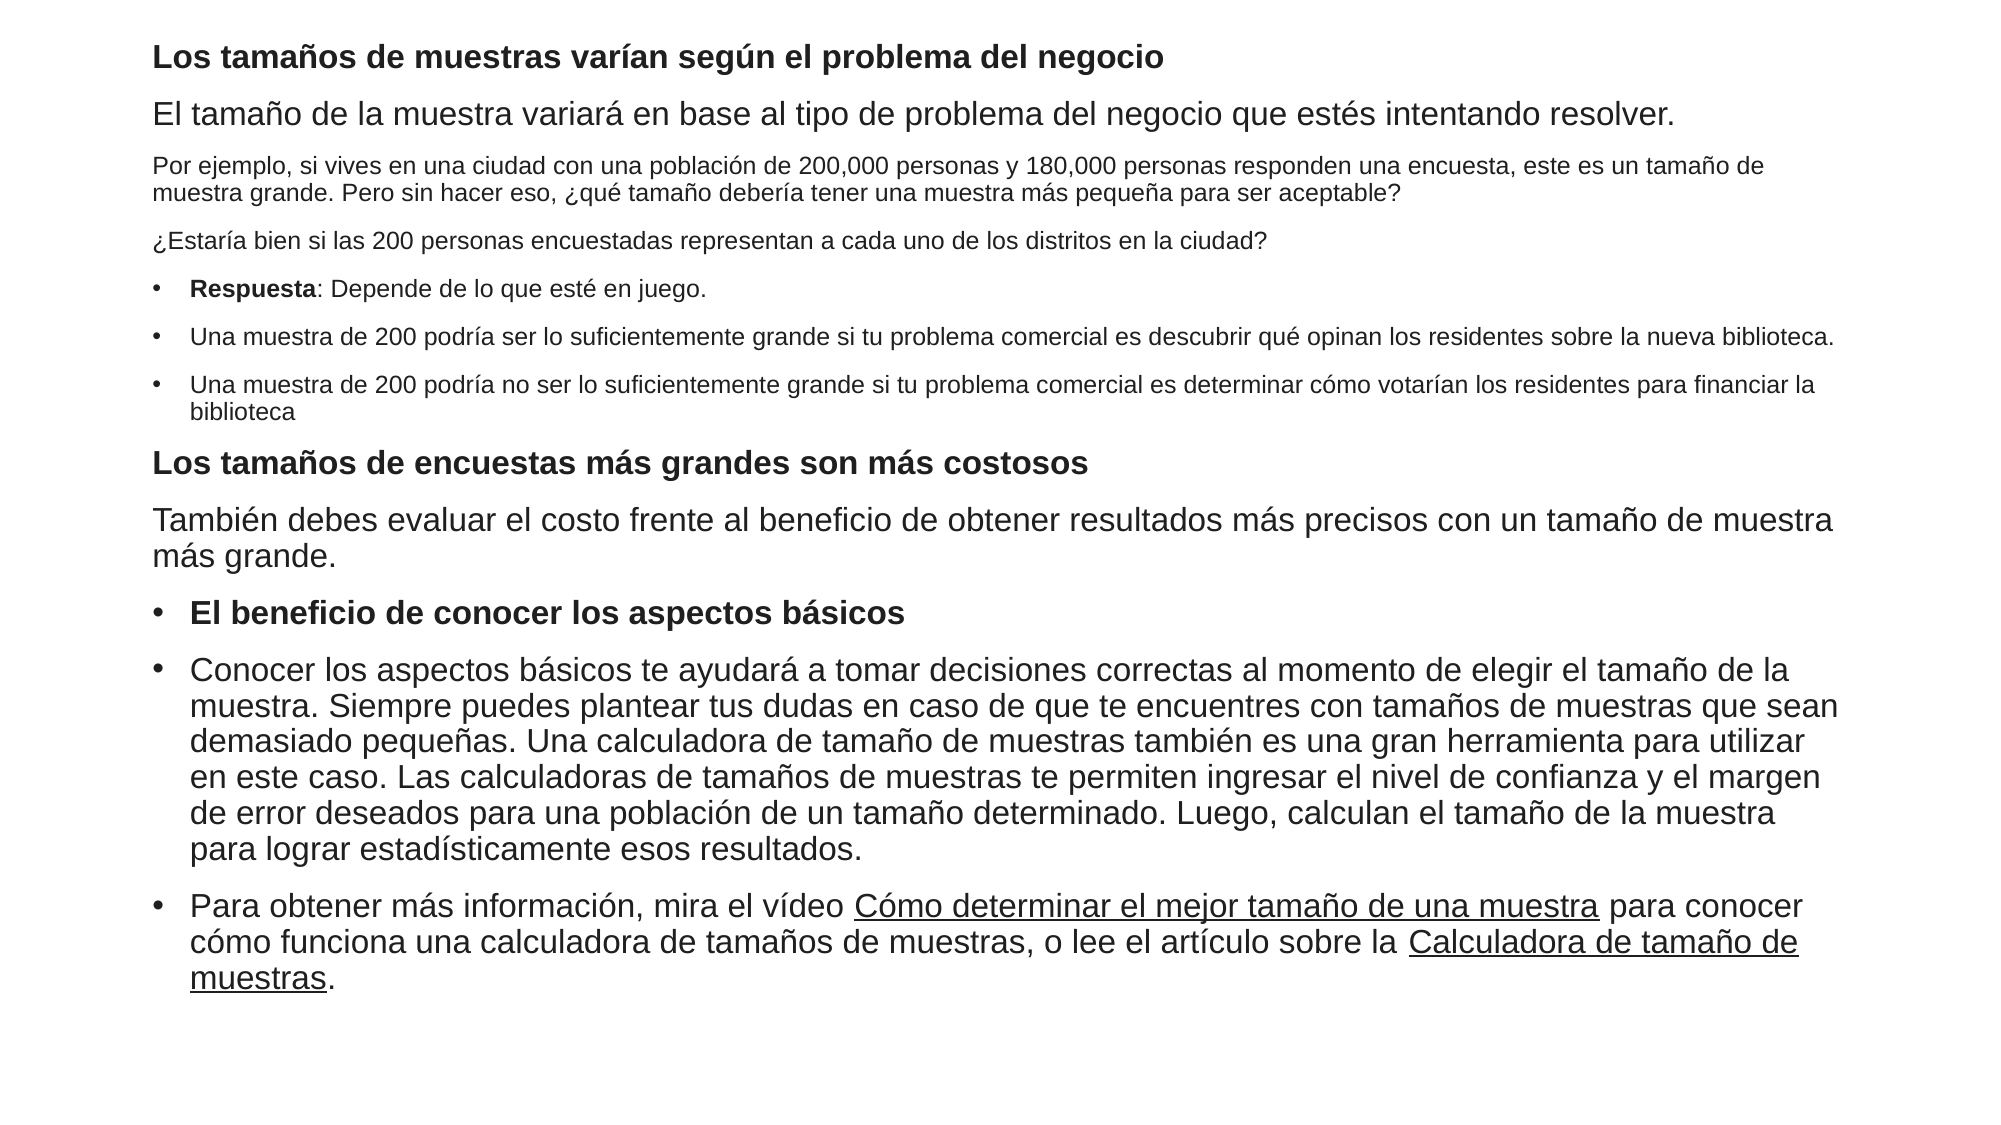

Los tamaños de muestras varían según el problema del negocio
El tamaño de la muestra variará en base al tipo de problema del negocio que estés intentando resolver.
Por ejemplo, si vives en una ciudad con una población de 200,000 personas y 180,000 personas responden una encuesta, este es un tamaño de muestra grande. Pero sin hacer eso, ¿qué tamaño debería tener una muestra más pequeña para ser aceptable?
¿Estaría bien si las 200 personas encuestadas representan a cada uno de los distritos en la ciudad?
Respuesta: Depende de lo que esté en juego.
Una muestra de 200 podría ser lo suficientemente grande si tu problema comercial es descubrir qué opinan los residentes sobre la nueva biblioteca.
Una muestra de 200 podría no ser lo suficientemente grande si tu problema comercial es determinar cómo votarían los residentes para financiar la biblioteca
Los tamaños de encuestas más grandes son más costosos
También debes evaluar el costo frente al beneficio de obtener resultados más precisos con un tamaño de muestra más grande.
El beneficio de conocer los aspectos básicos
Conocer los aspectos básicos te ayudará a tomar decisiones correctas al momento de elegir el tamaño de la muestra. Siempre puedes plantear tus dudas en caso de que te encuentres con tamaños de muestras que sean demasiado pequeñas. Una calculadora de tamaño de muestras también es una gran herramienta para utilizar en este caso. Las calculadoras de tamaños de muestras te permiten ingresar el nivel de confianza y el margen de error deseados para una población de un tamaño determinado. Luego, calculan el tamaño de la muestra para lograr estadísticamente esos resultados.
Para obtener más información, mira el vídeo Cómo determinar el mejor tamaño de una muestra para conocer cómo funciona una calculadora de tamaños de muestras, o lee el artículo sobre la Calculadora de tamaño de muestras.